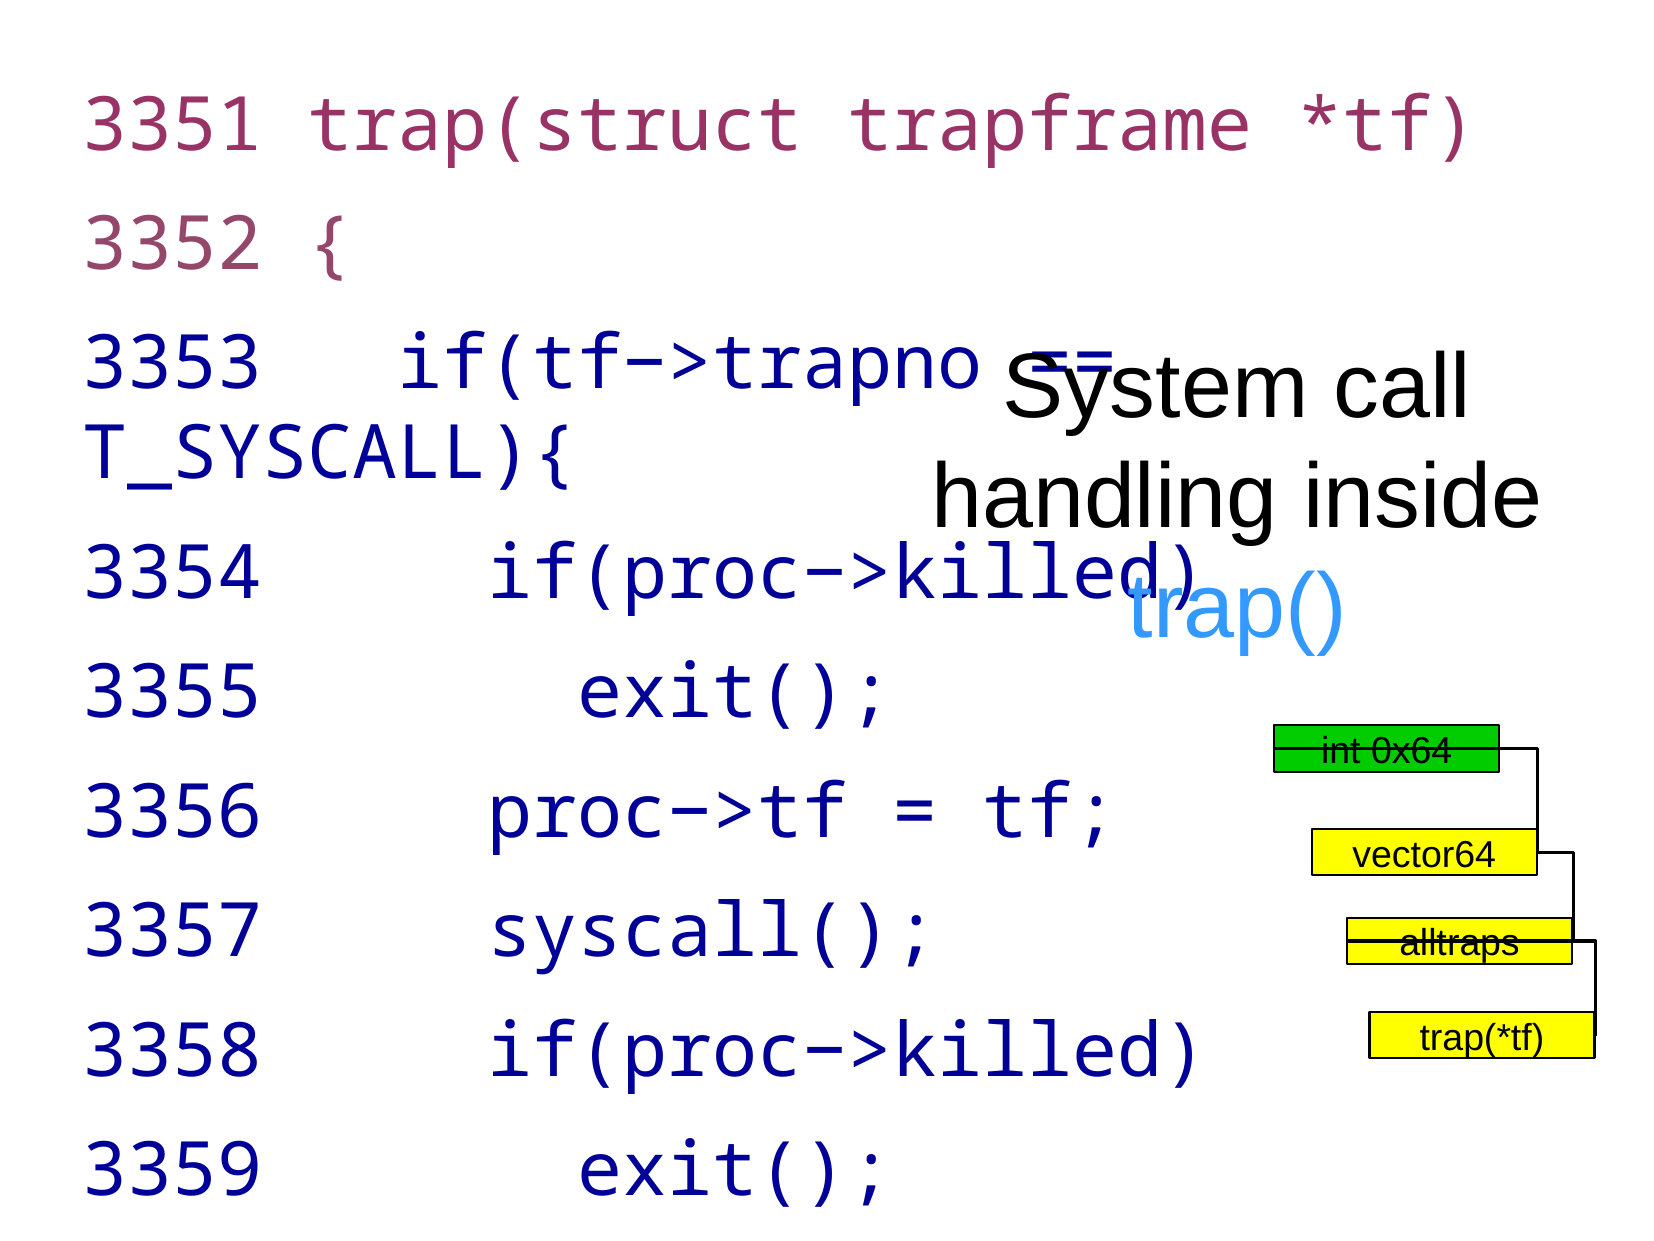

3351 trap(struct trapframe *tf)
3352 {
3353   if(tf−>trapno == T_SYSCALL){
3354     if(proc−>killed)
3355       exit();
3356     proc−>tf = tf;
3357     syscall();
3358     if(proc−>killed)
3359       exit();
3360     return;
3361   }
3362
3363   switch(tf−>trapno){
3364   case T_IRQ0 + IRQ_TIMER:

System call handling inside trap()
int 0x64
vector64
alltraps
trap(*tf)